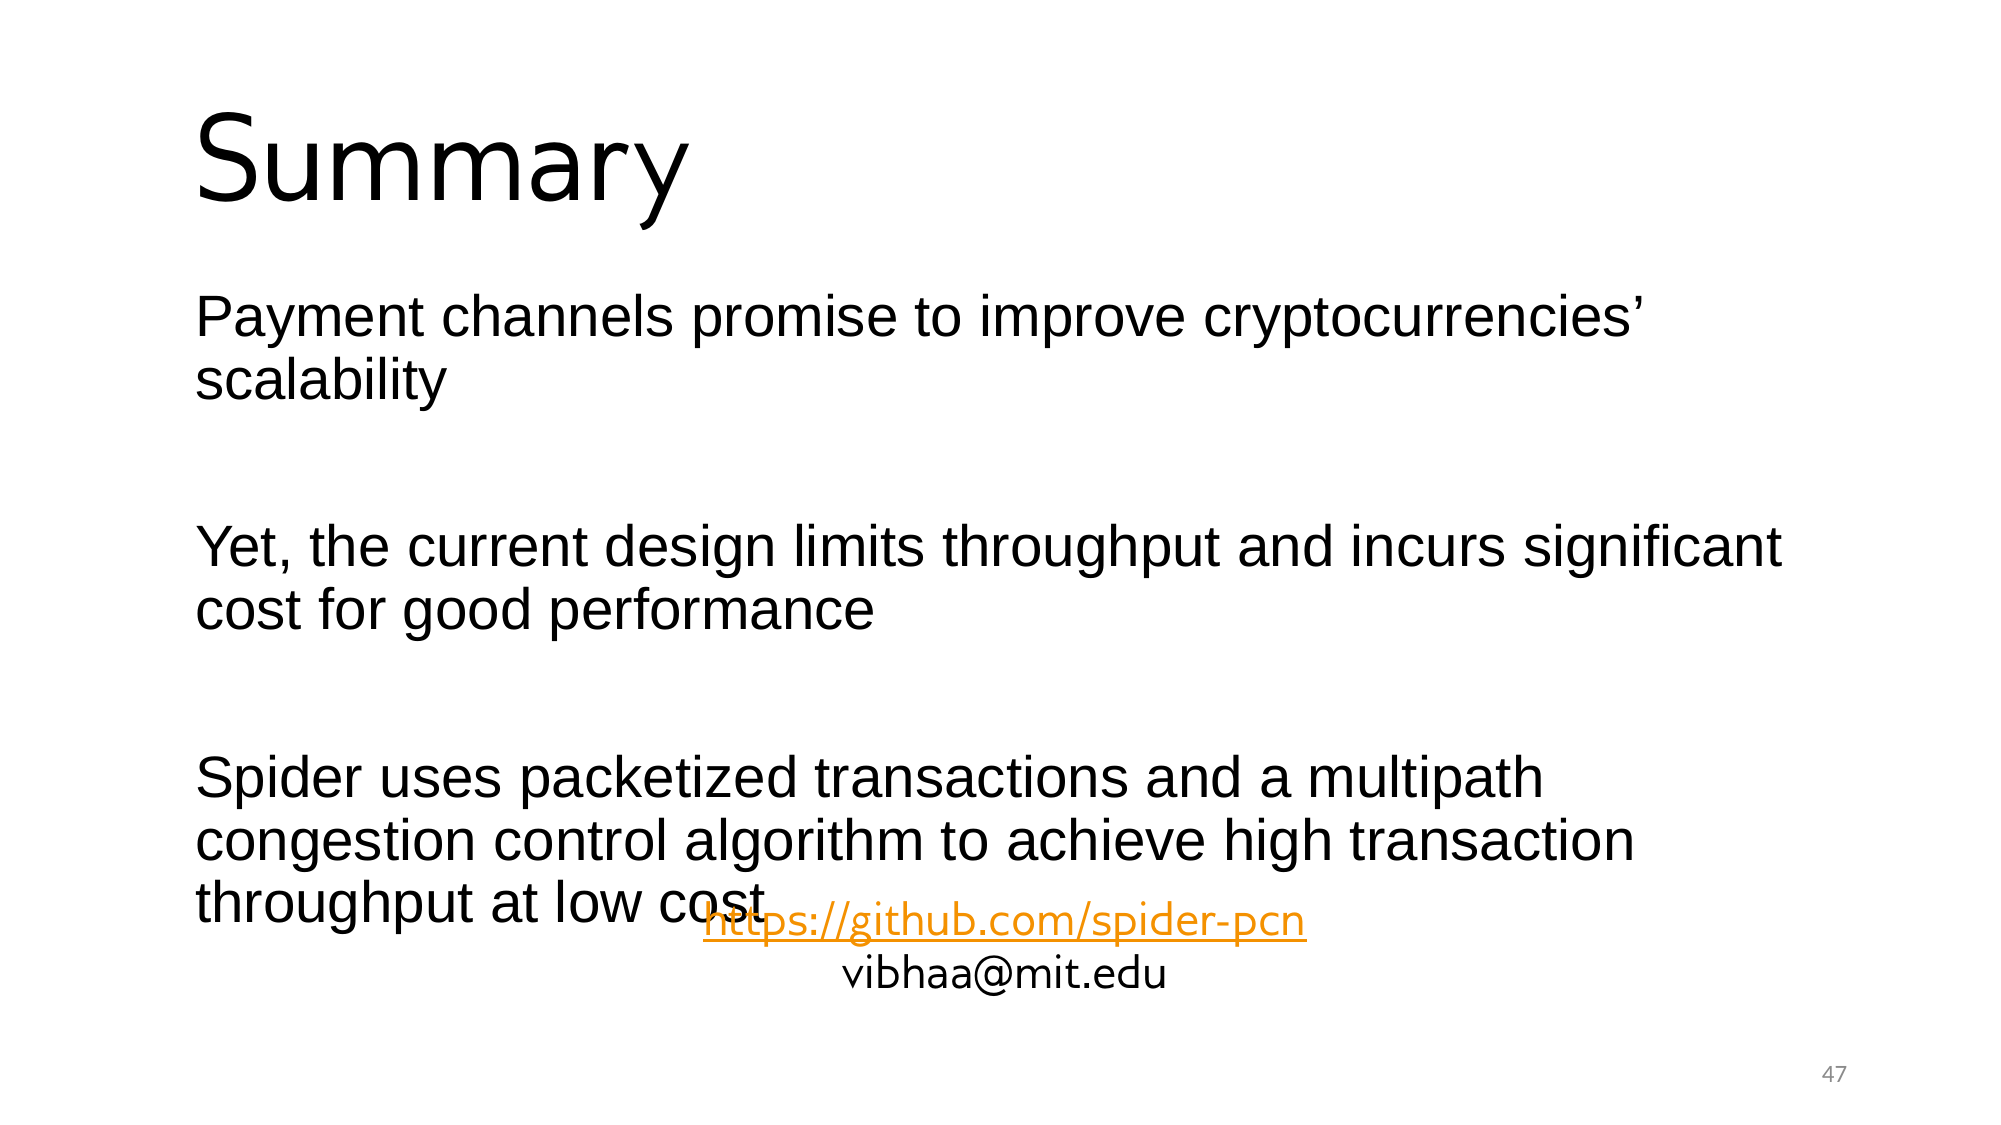

# Summary
Payment channels promise to improve cryptocurrencies’ scalability

Yet, the current design limits throughput and incurs significant cost for good performance

Spider uses packetized transactions and a multipath congestion control algorithm to achieve high transaction throughput at low cost
https://github.com/spider-pcn
vibhaa@mit.edu
47